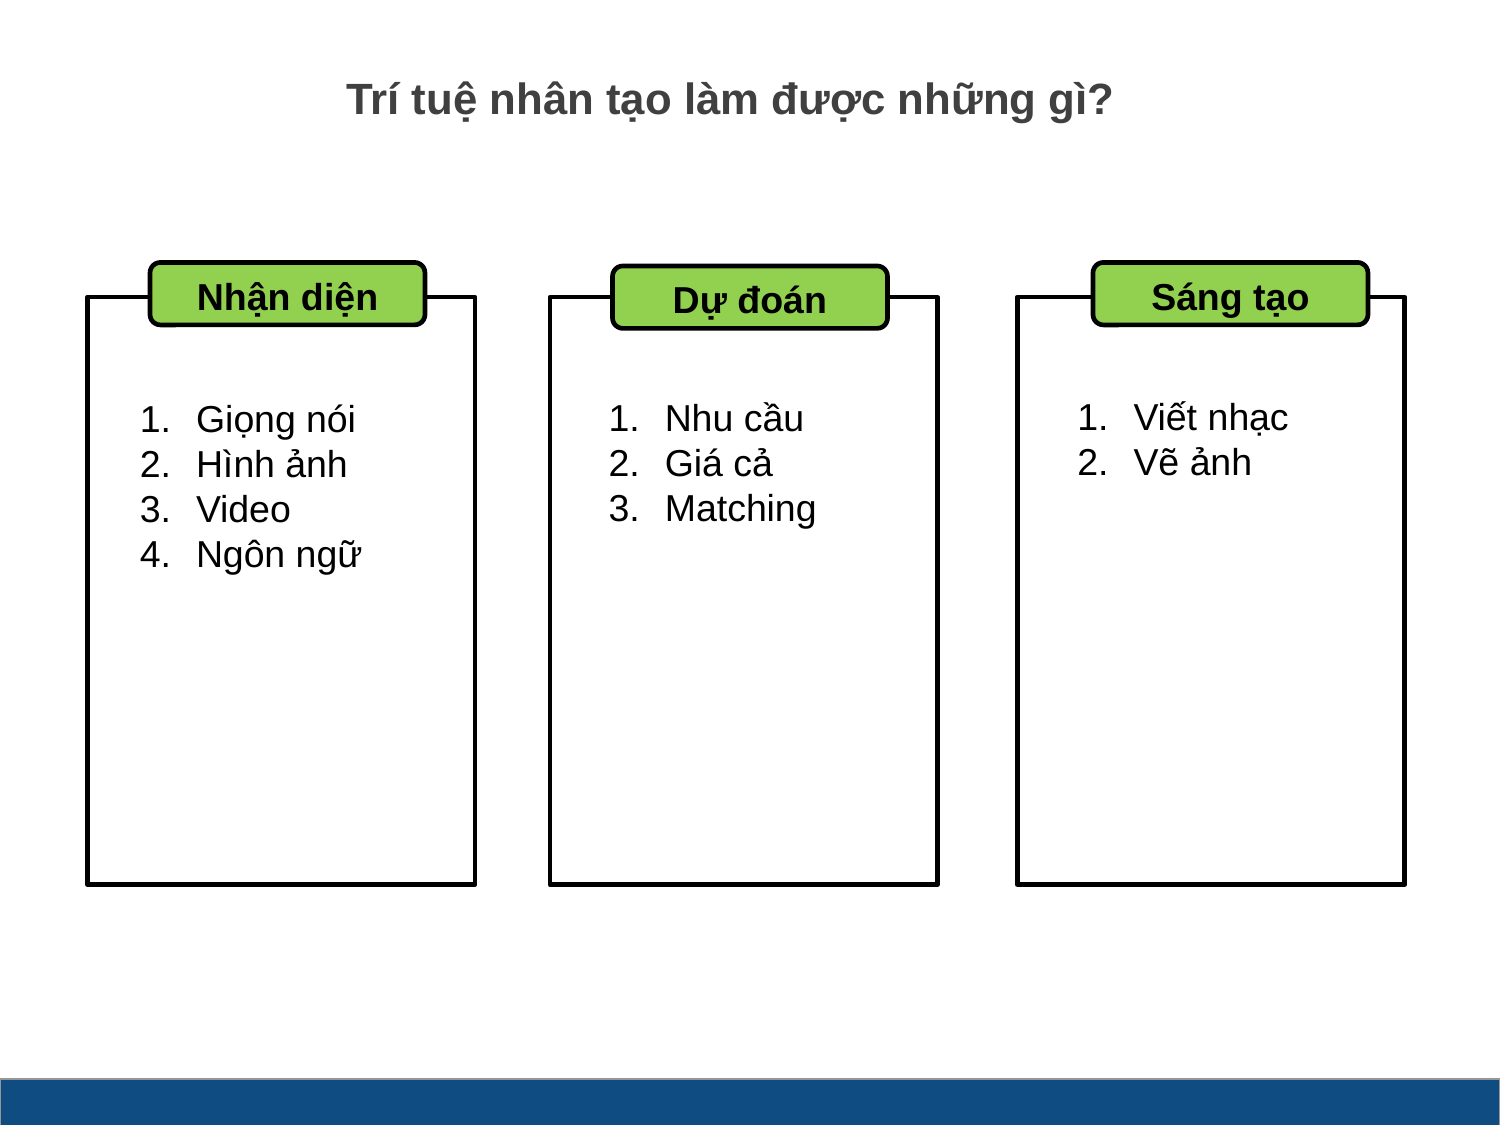

# Trí tuệ nhân tạo làm được những gì?
Nhận diện
Sáng tạo
Dự đoán

Viết nhạc
Vẽ ảnh

Nhu cầu
Giá cả
Matching
Giọng nói
Hình ảnh
Video
Ngôn ngữ